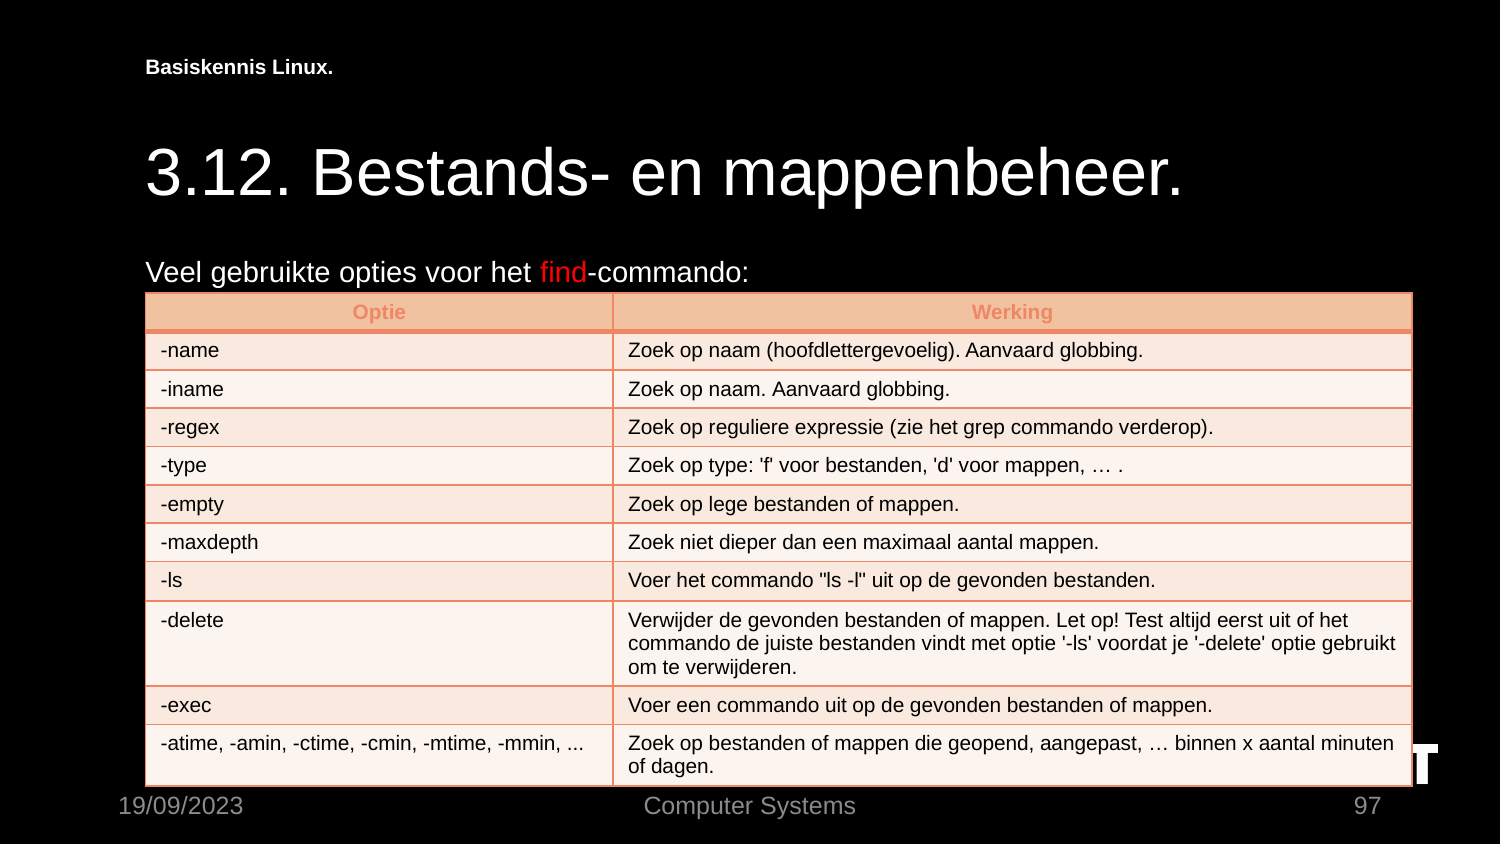

Basiskennis Linux.
# 3.12. Bestands- en mappenbeheer.

Veel gebruikte opties voor het find-commando:

| Optie | Werking |
| --- | --- |
| -name | Zoek op naam (hoofdlettergevoelig). Aanvaard globbing. |
| -iname | Zoek op naam. Aanvaard globbing. |
| -regex | Zoek op reguliere expressie (zie het grep commando verderop). |
| -type | Zoek op type: 'f' voor bestanden, 'd' voor mappen, … . |
| -empty | Zoek op lege bestanden of mappen. |
| -maxdepth | Zoek niet dieper dan een maximaal aantal mappen. |
| -ls | Voer het commando "ls -l" uit op de gevonden bestanden. |
| -delete | Verwijder de gevonden bestanden of mappen. Let op! Test altijd eerst uit of het commando de juiste bestanden vindt met optie '-ls' voordat je '-delete' optie gebruikt om te verwijderen. |
| -exec | Voer een commando uit op de gevonden bestanden of mappen. |
| -atime, -amin, -ctime, -cmin, -mtime, -mmin, ... | Zoek op bestanden of mappen die geopend, aangepast, … binnen x aantal minuten of dagen. |
19/09/2023
Computer Systems
97